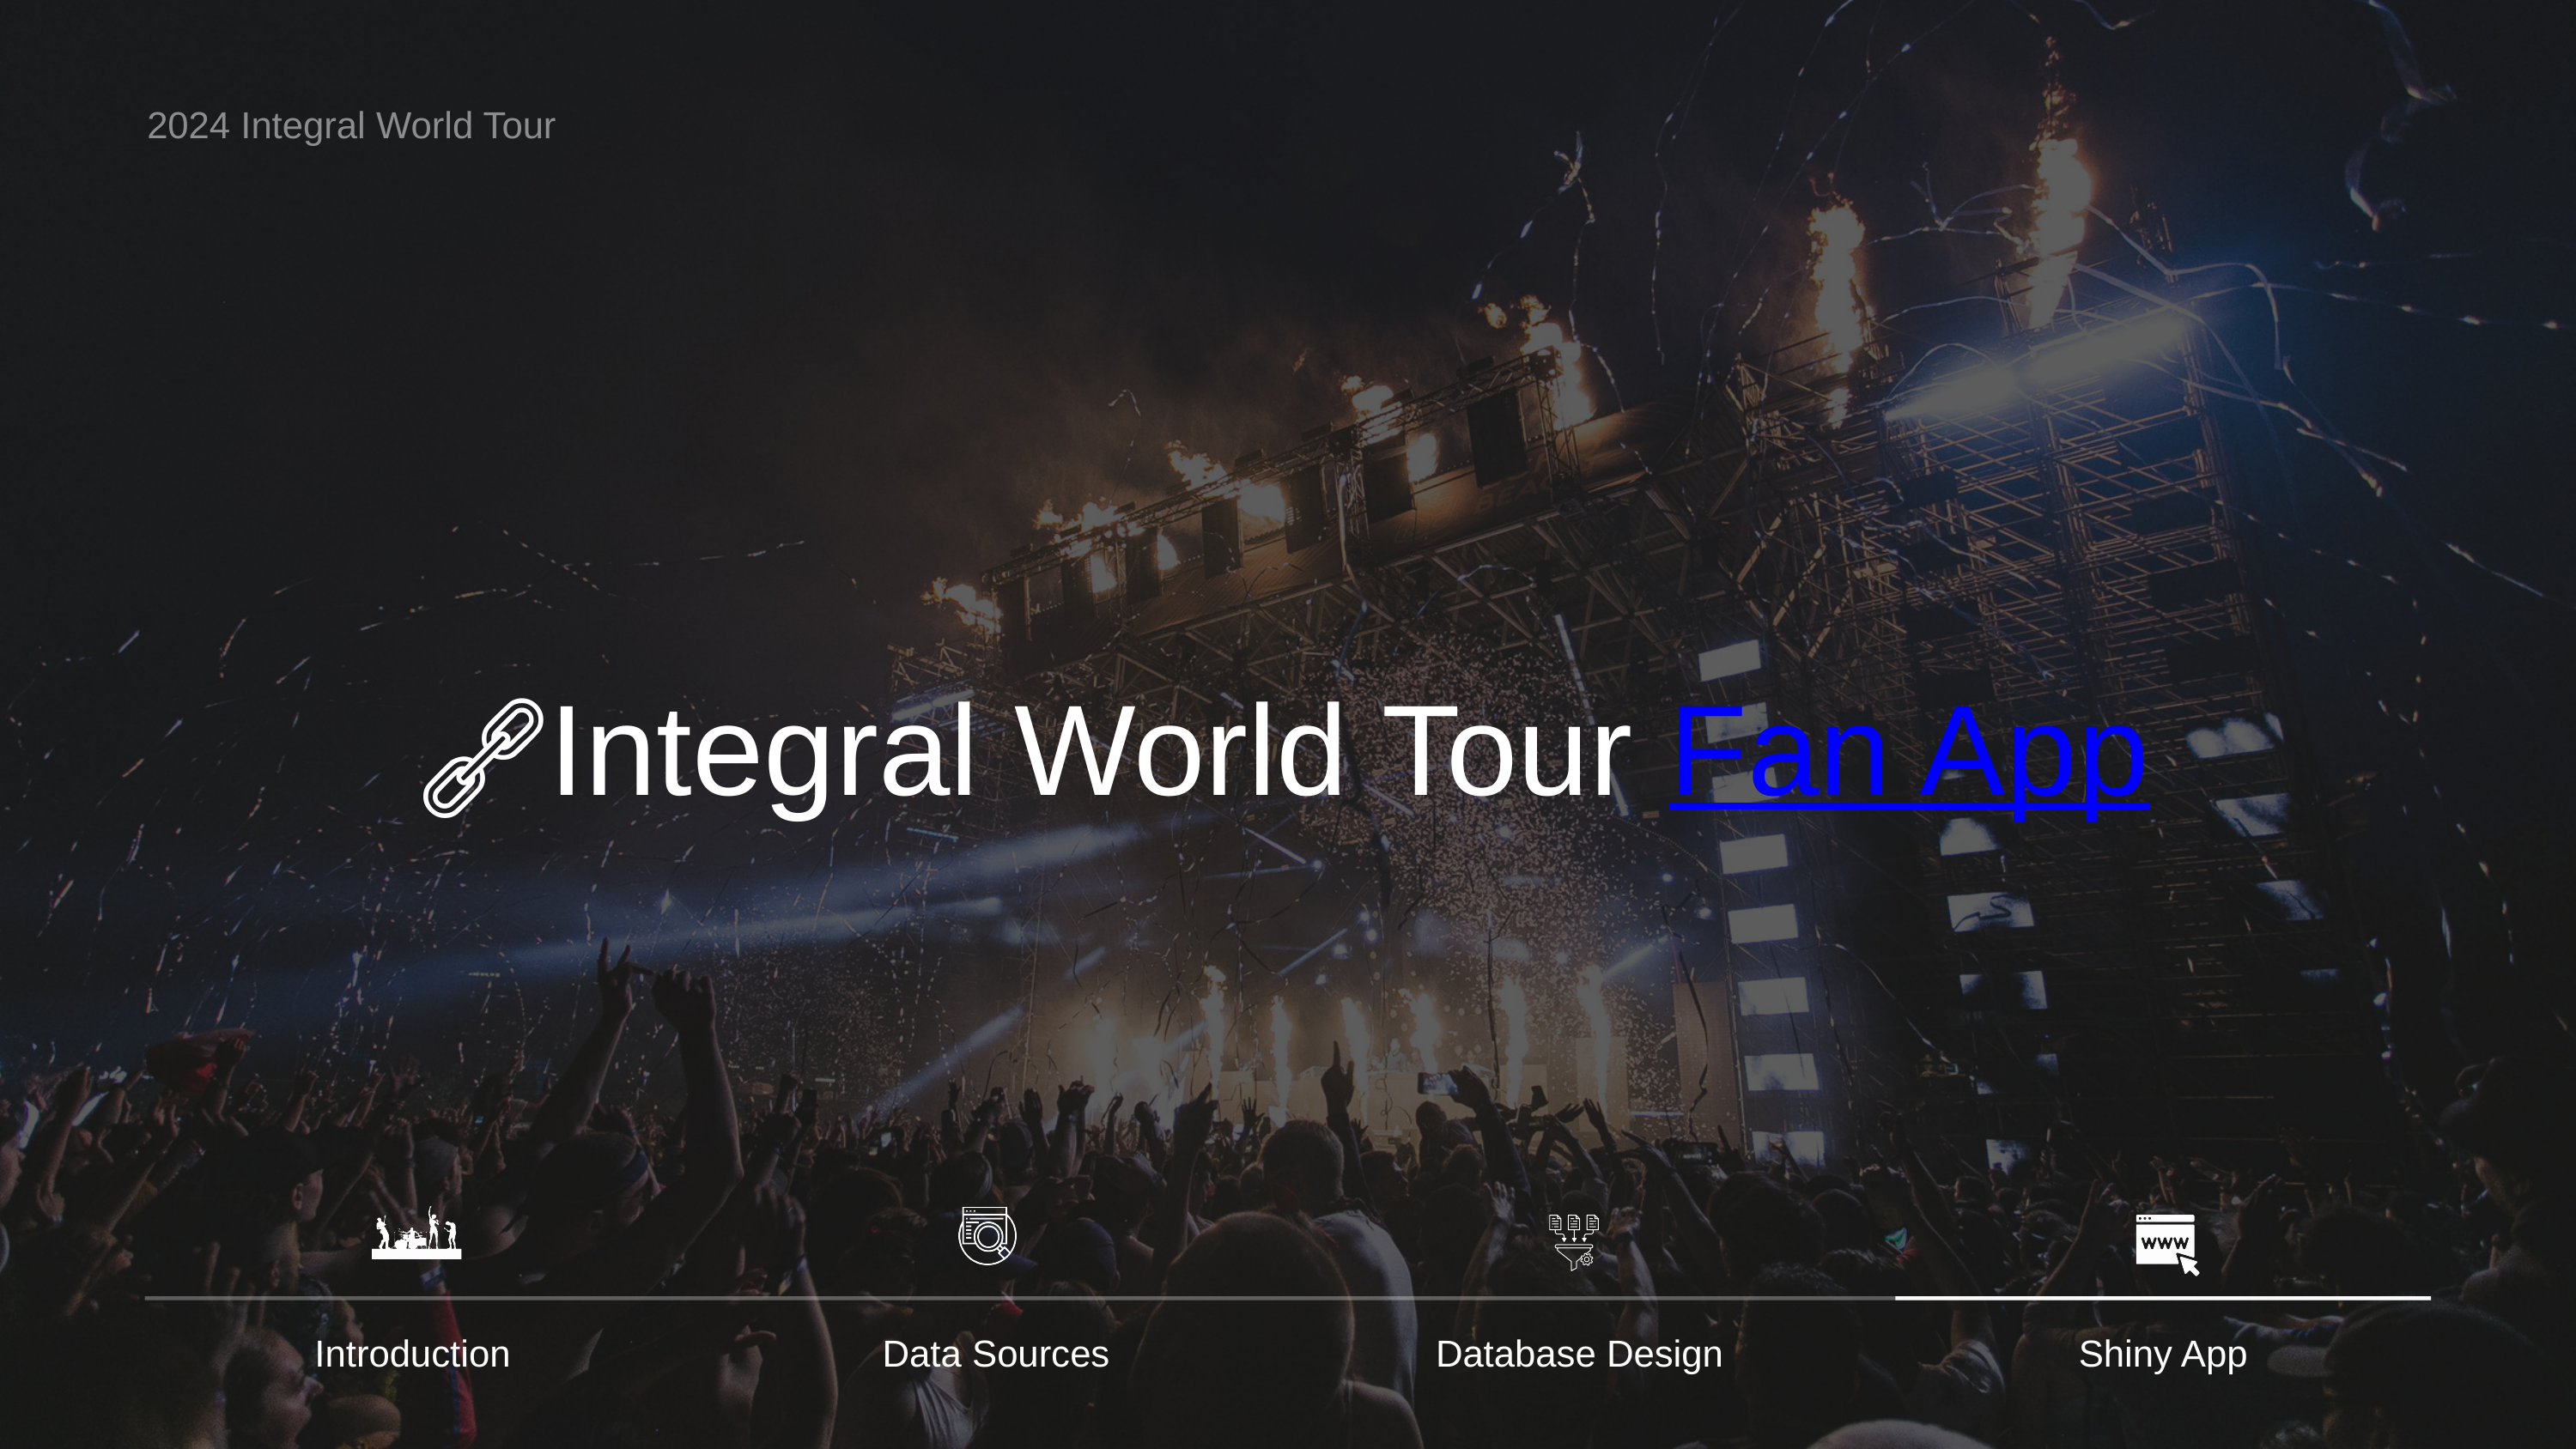

2024 Integral World Tour
🔗Integral World Tour Fan App

Introduction
Data Sources
Database Design
Shiny App